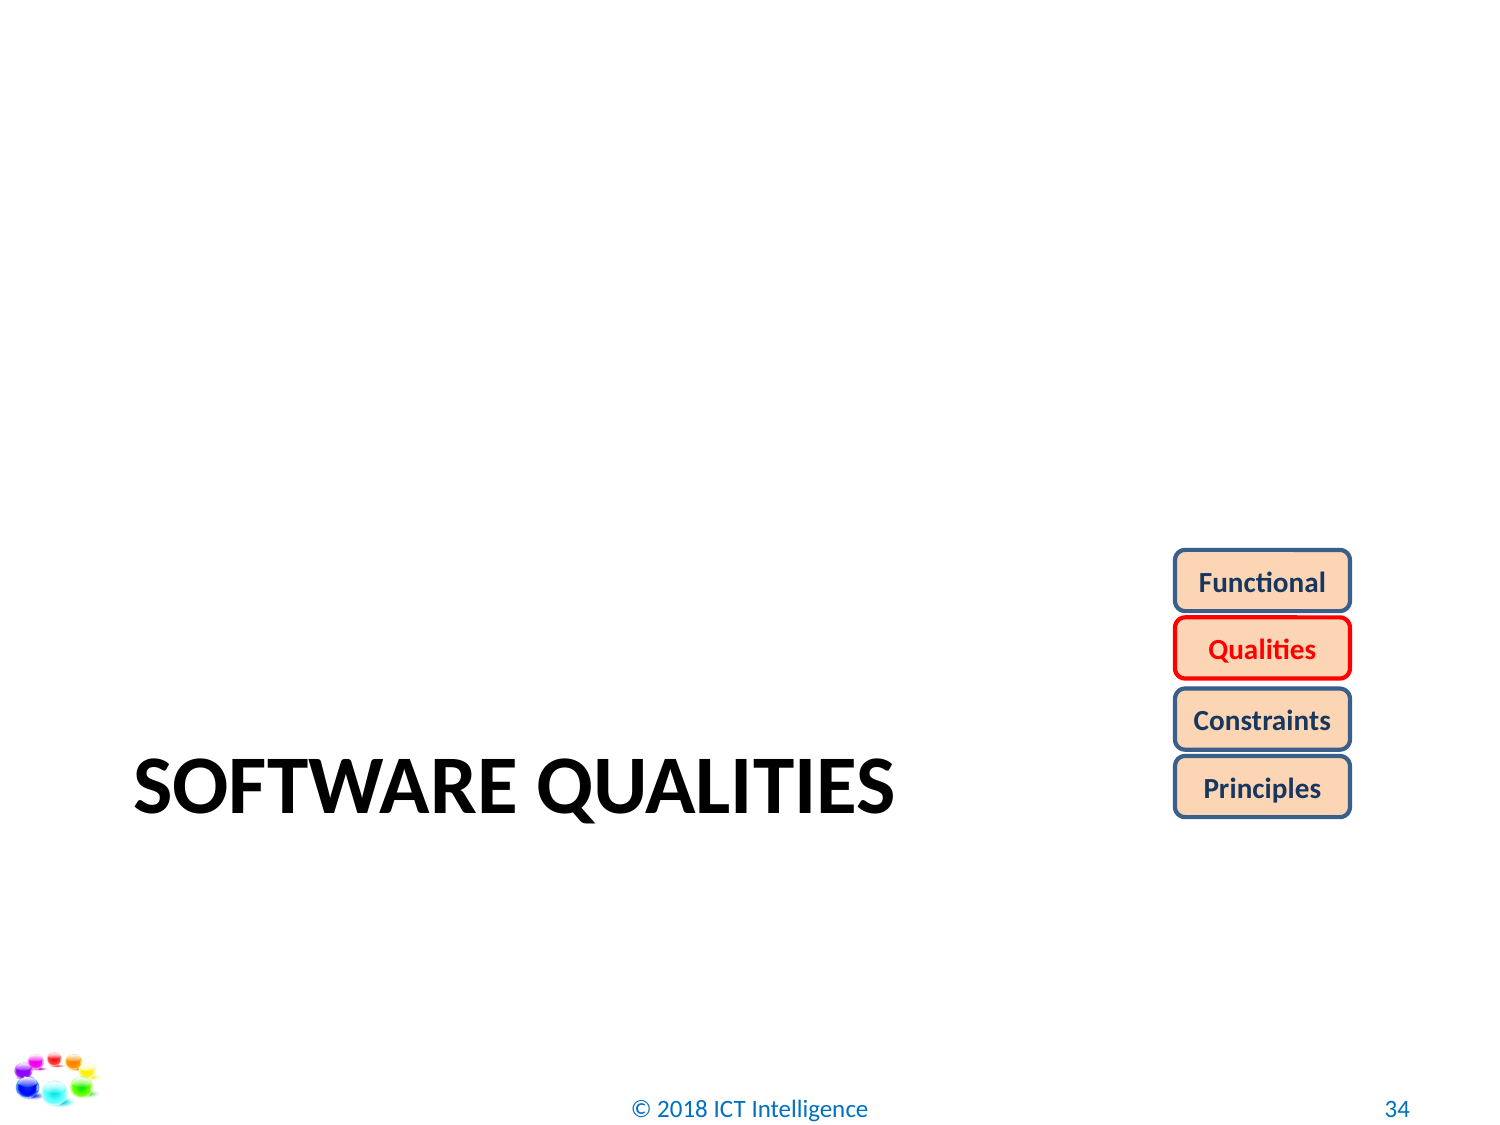

Functional
Qualities
Constraints
# Software qualities
Principles
© 2018 ICT Intelligence
34